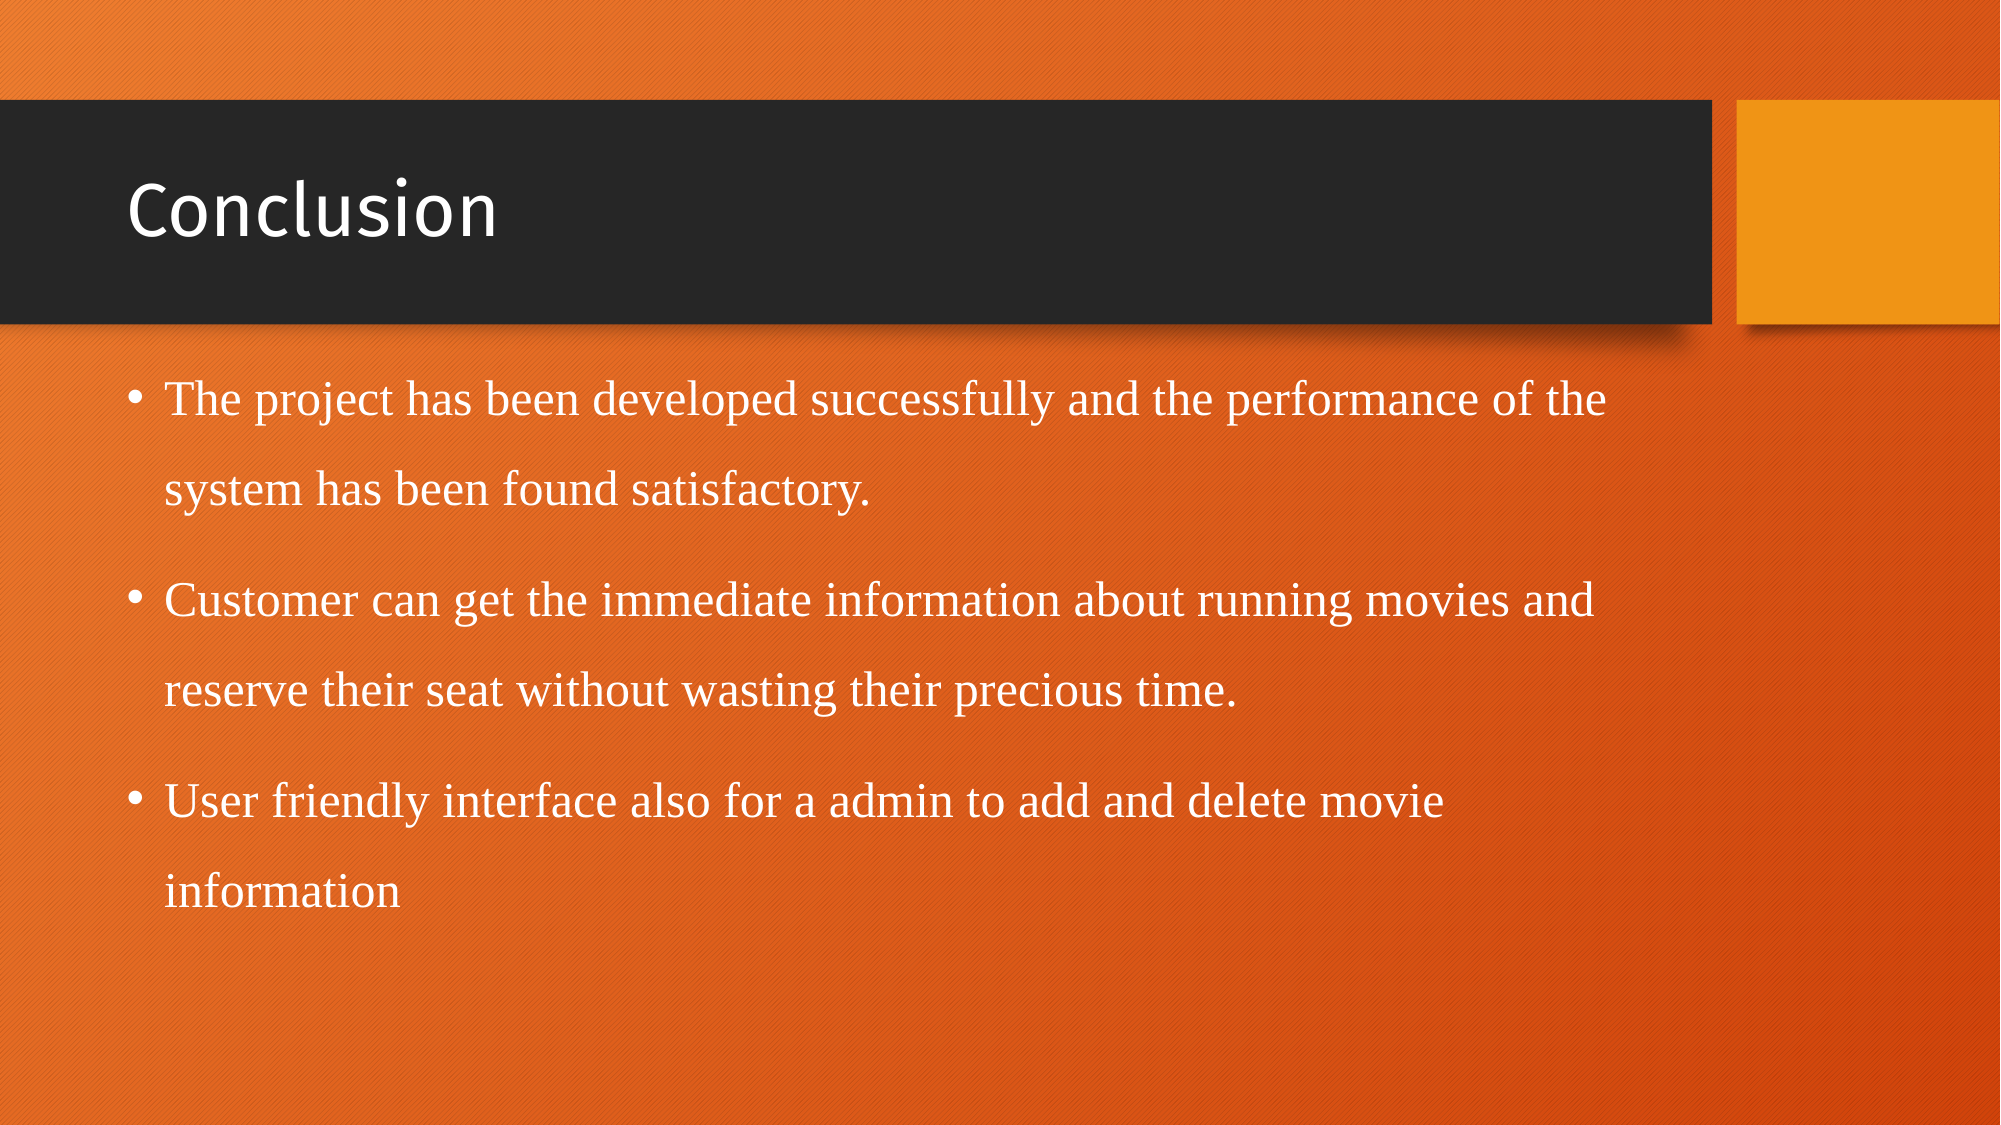

# Conclusion
The project has been developed successfully and the performance of the system has been found satisfactory.
Customer can get the immediate information about running movies and reserve their seat without wasting their precious time.
User friendly interface also for a admin to add and delete movie information